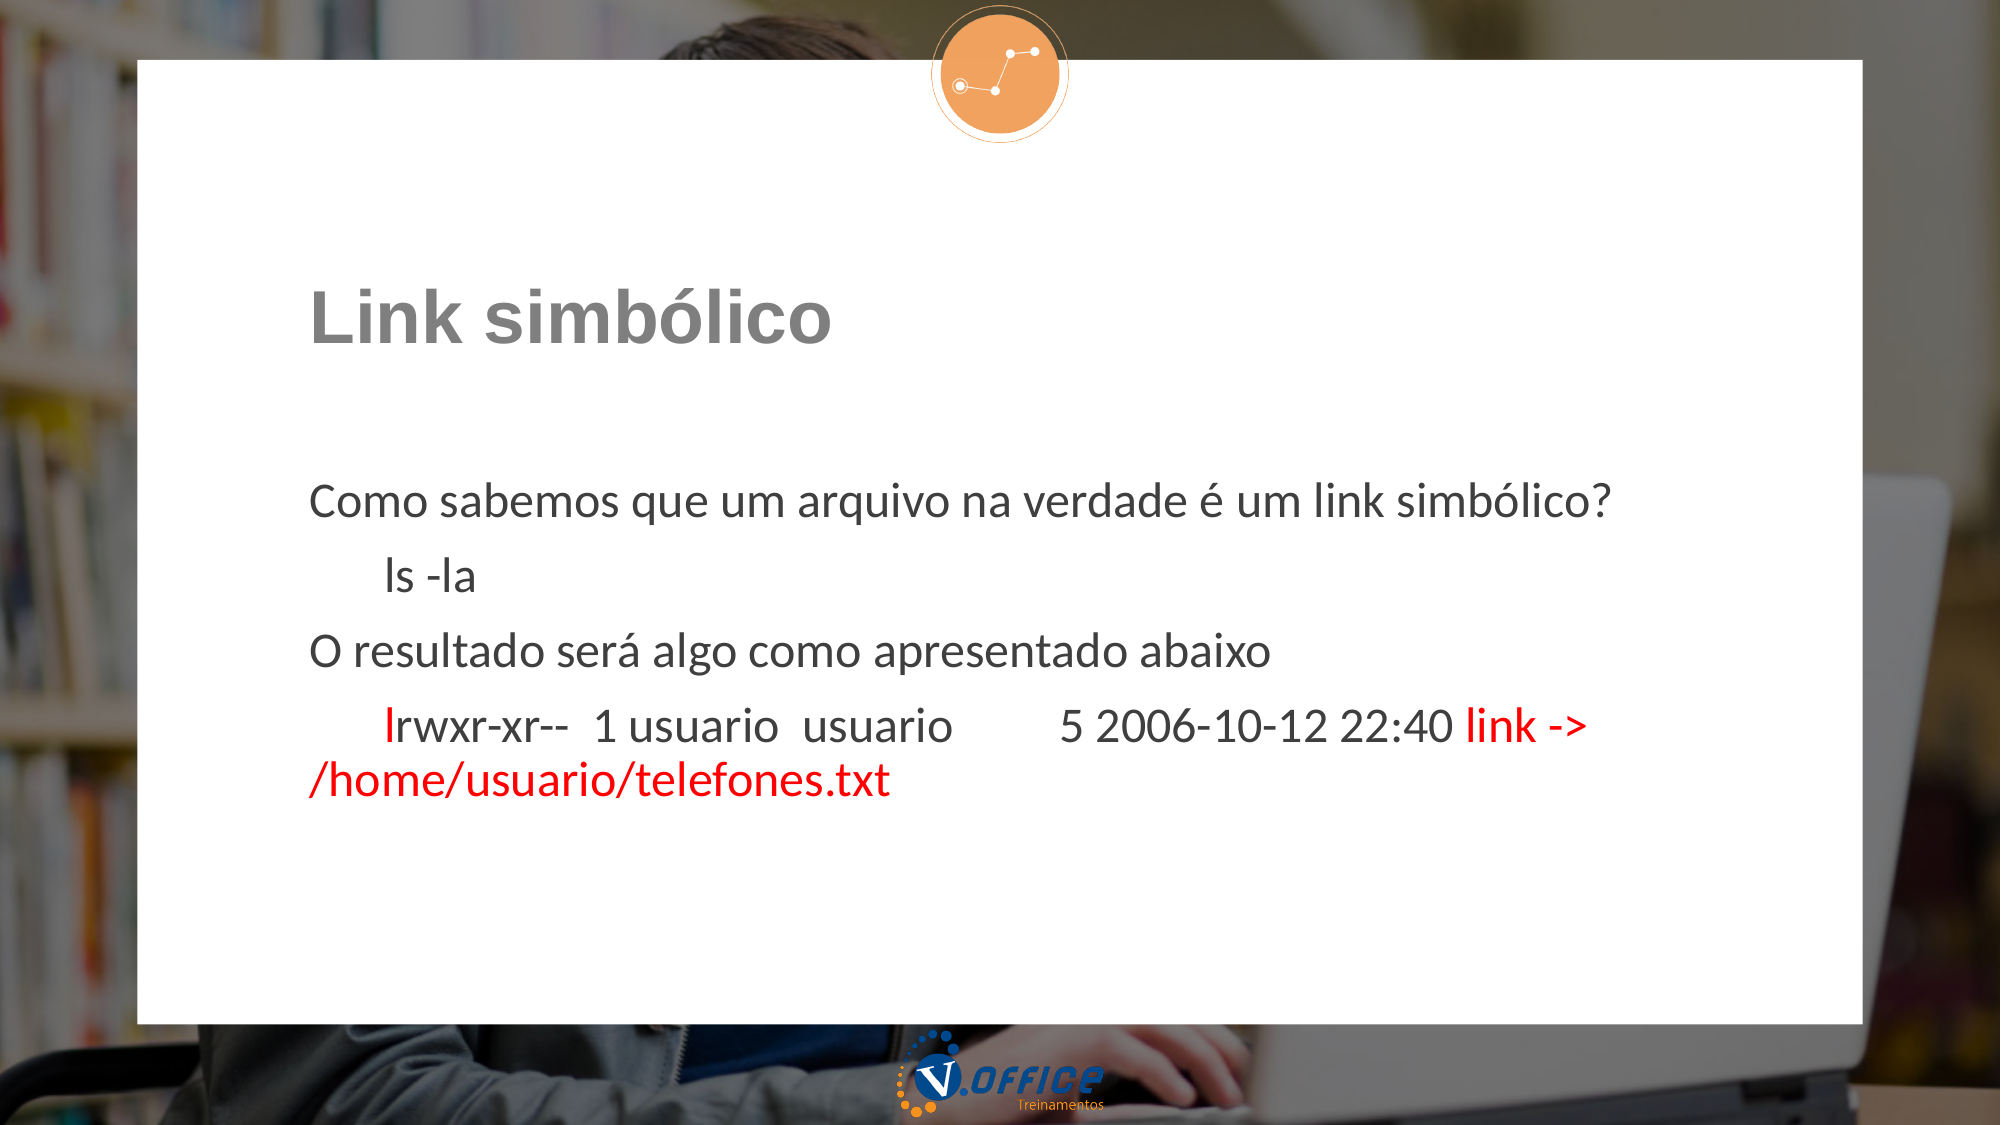

# Link simbólico
Como sabemos que um arquivo na verdade é um link simbólico?
ls -la
O resultado será algo como apresentado abaixo
lrwxr-xr--  1 usuario  usuario	5 2006-10-12 22:40 link -> /home/usuario/telefones.txt